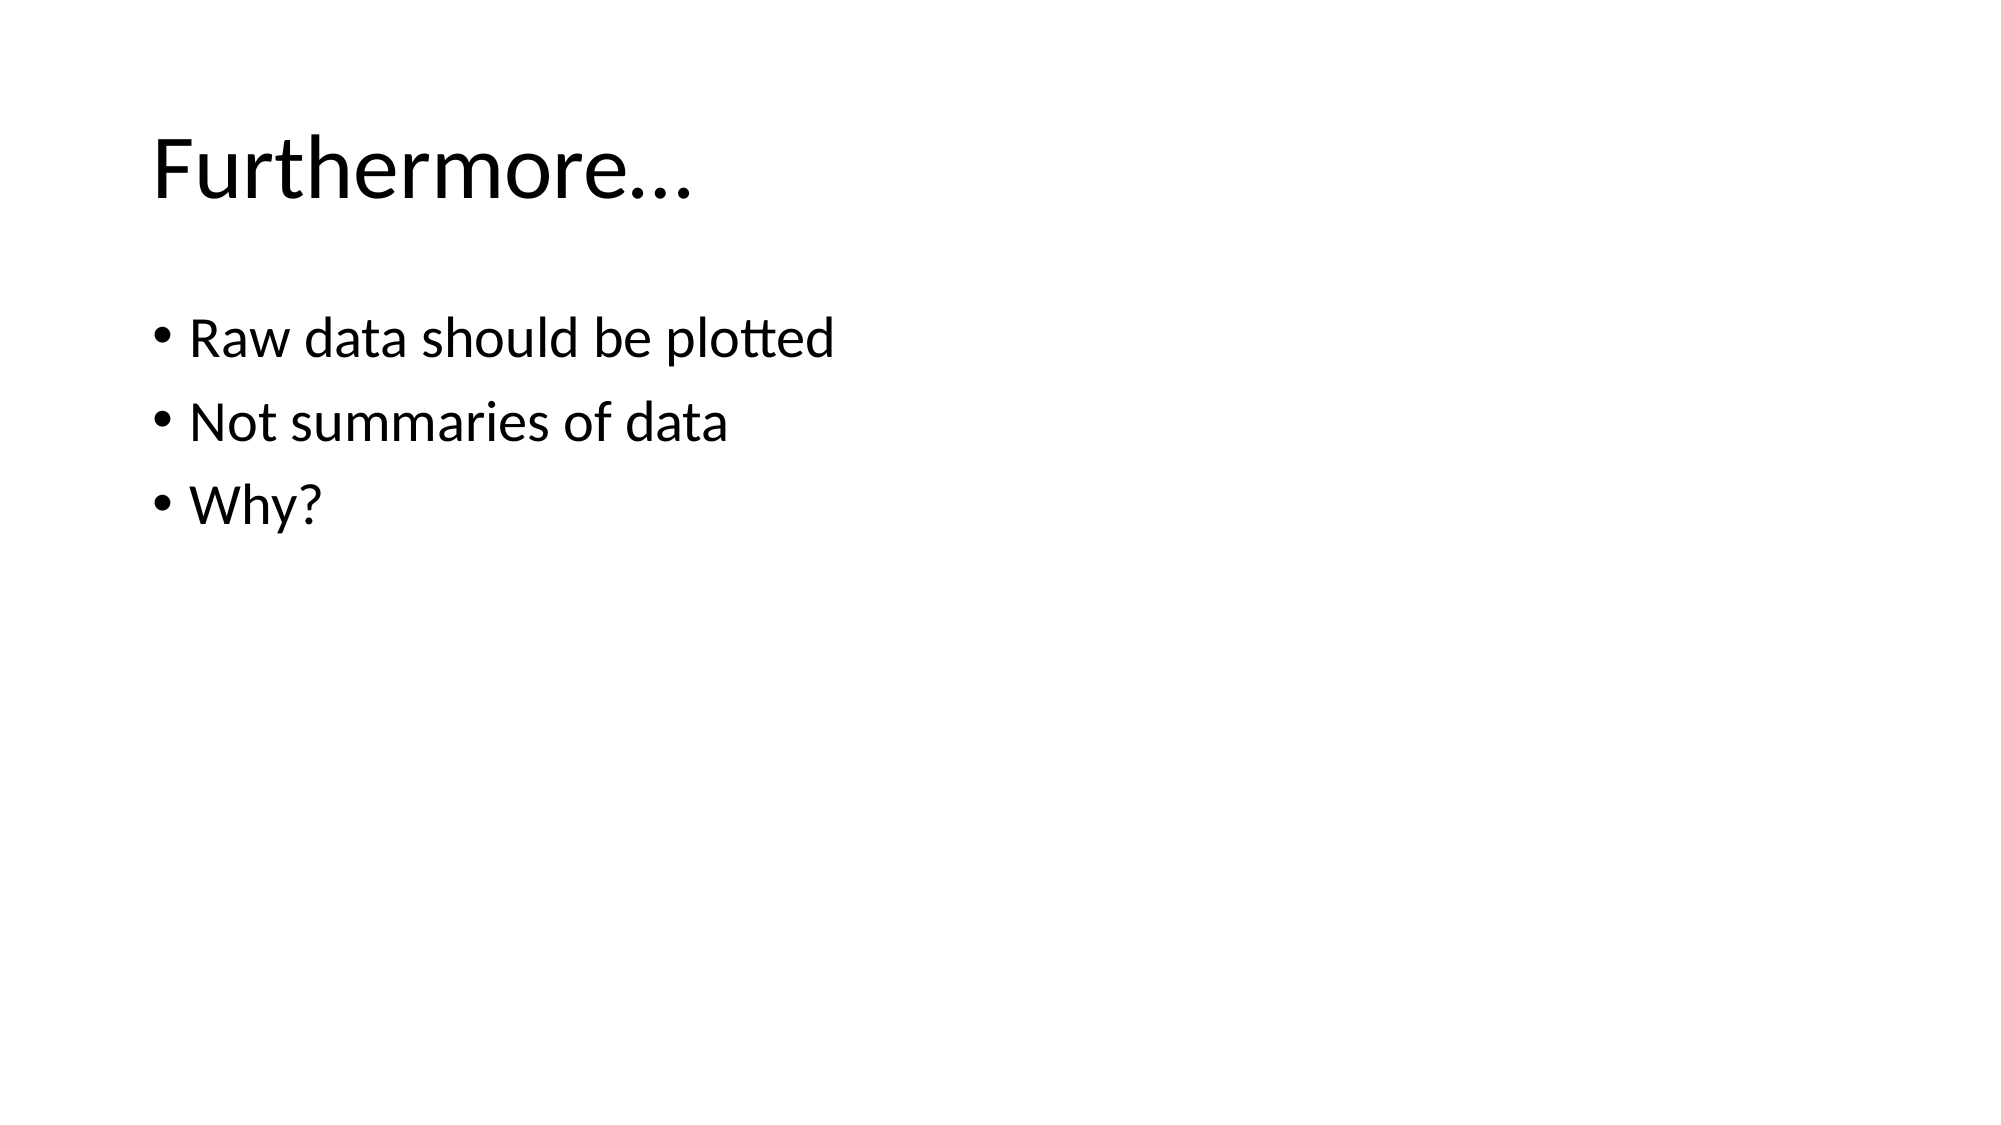

# Furthermore…
Raw data should be plotted
Not summaries of data
Why?